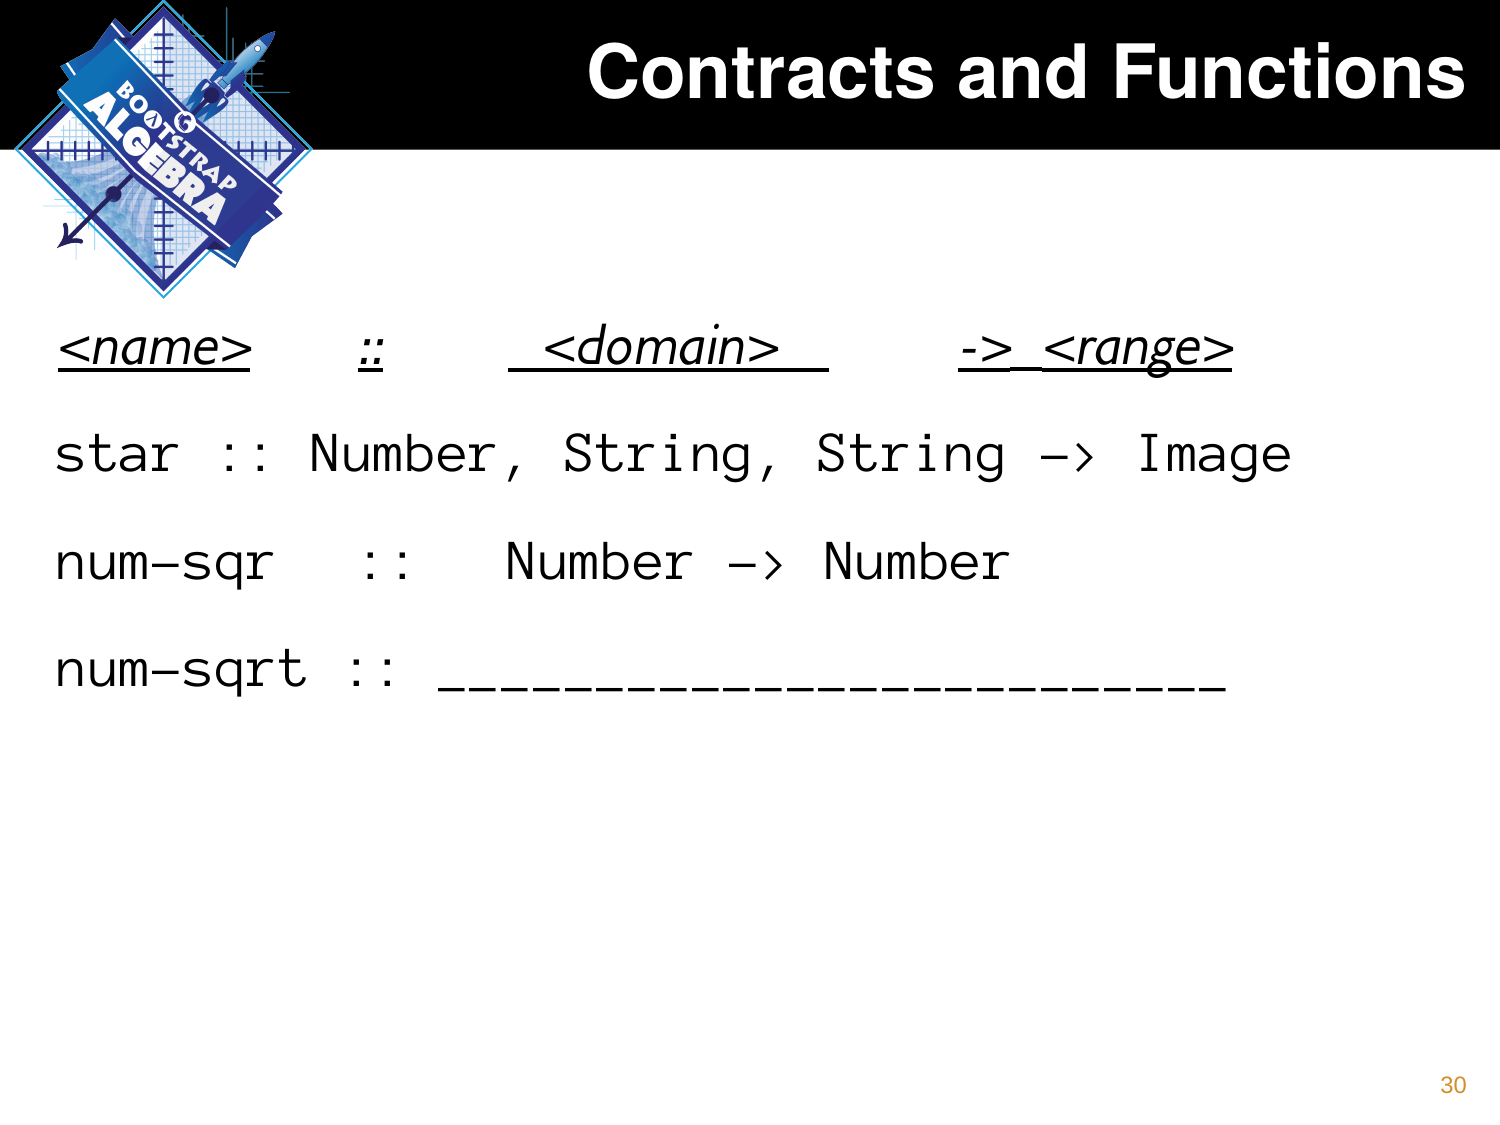

# Contracts and Functions
<name>	::	  <domain>   	->  <range>
star :: Number, String, String -> Image
num-sqr	::	Number -> Number
num-sqrt :: _________________________
30